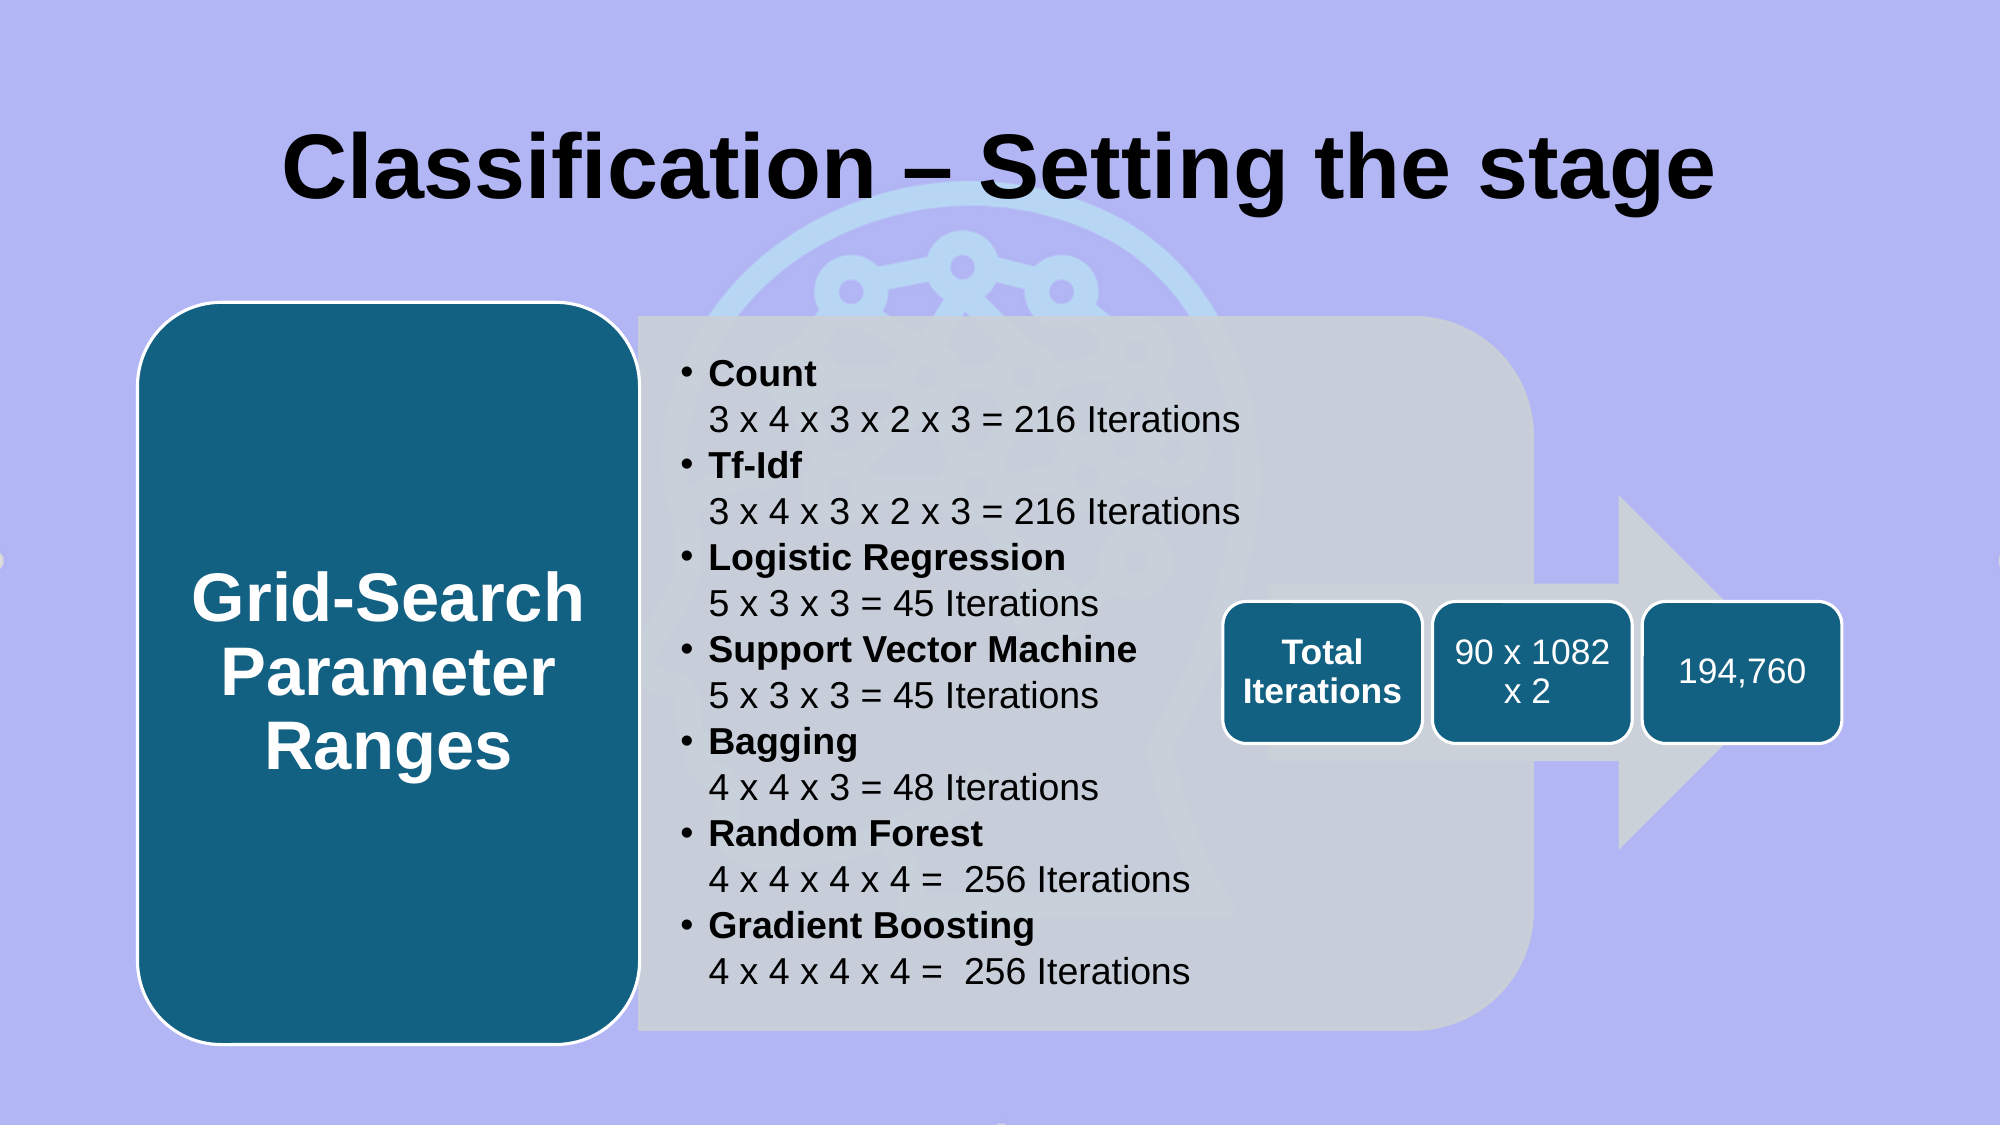

# Classification – Setting the stage

Grid-Search Parameter Ranges
Count
3 x 4 x 3 x 2 x 3 = 216 Iterations
Tf-Idf
3 x 4 x 3 x 2 x 3 = 216 Iterations
Logistic Regression
5 x 3 x 3 = 45 Iterations
Support Vector Machine
5 x 3 x 3 = 45 Iterations
Bagging
4 x 4 x 3 = 48 Iterations
Random Forest
4 x 4 x 4 x 4 =  256 Iterations
Gradient Boosting
4 x 4 x 4 x 4 =  256 Iterations

Total Iterations
90 x 1082 x 2
194,760